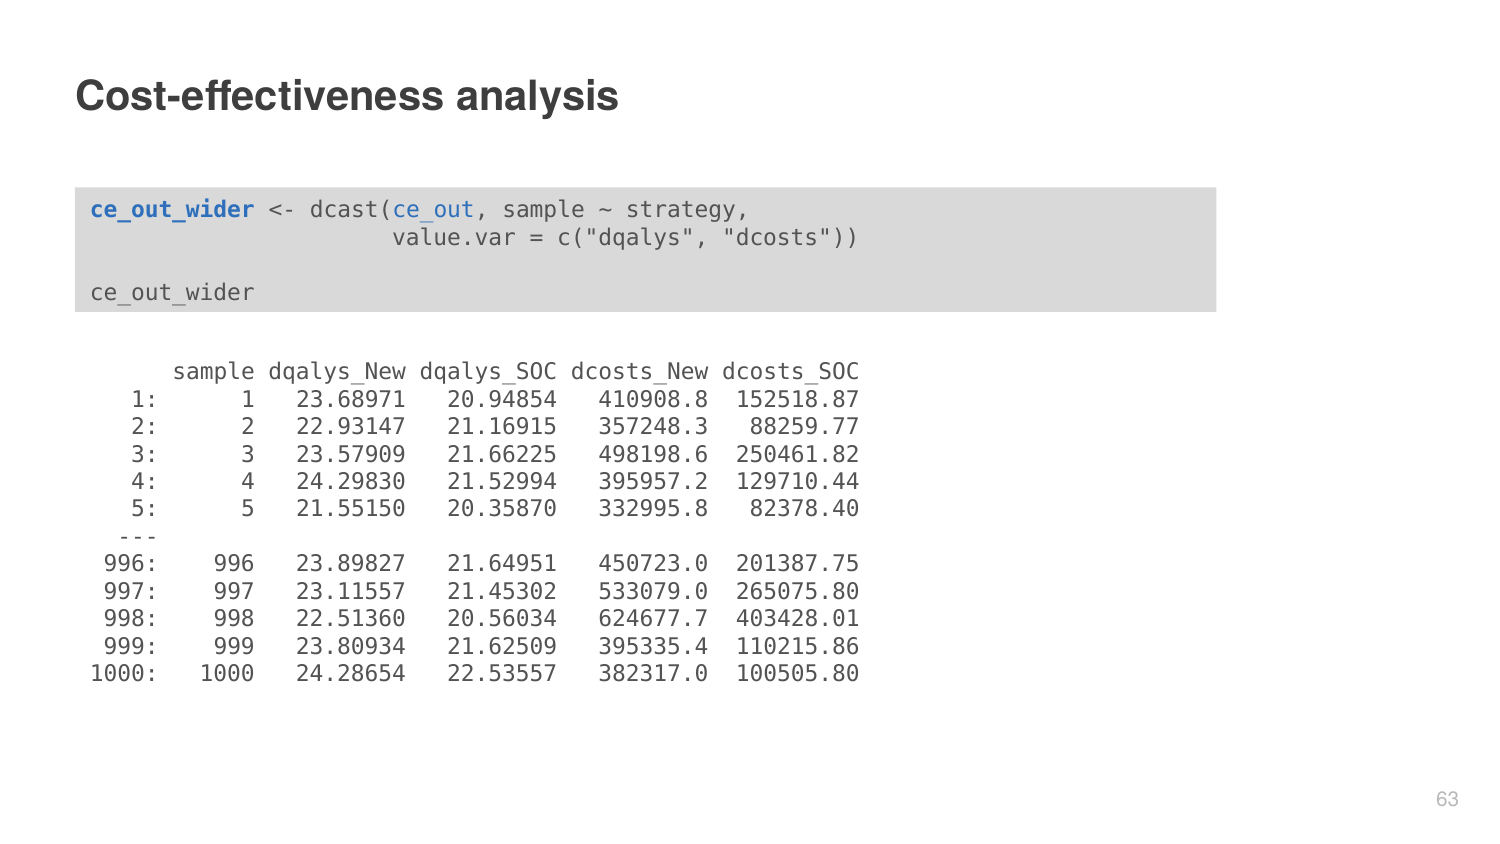

# Cost-effectiveness analysis
ce_out_wider <- dcast(ce_out, sample ~ strategy,
                      value.var = c("dqalys", "dcosts"))

ce_out_wider
      sample dqalys_New dqalys_SOC dcosts_New dcosts_SOC
   1:      1   23.68971   20.94854   410908.8  152518.87
   2:      2   22.93147   21.16915   357248.3   88259.77
   3:      3   23.57909   21.66225   498198.6  250461.82
   4:      4   24.29830   21.52994   395957.2  129710.44
   5:      5   21.55150   20.35870   332995.8   82378.40
  ---
 996:    996   23.89827   21.64951   450723.0  201387.75
 997:    997   23.11557   21.45302   533079.0  265075.80
 998:    998   22.51360   20.56034   624677.7  403428.01
 999:    999   23.80934   21.62509   395335.4  110215.86
1000:   1000   24.28654   22.53557   382317.0  100505.80
63